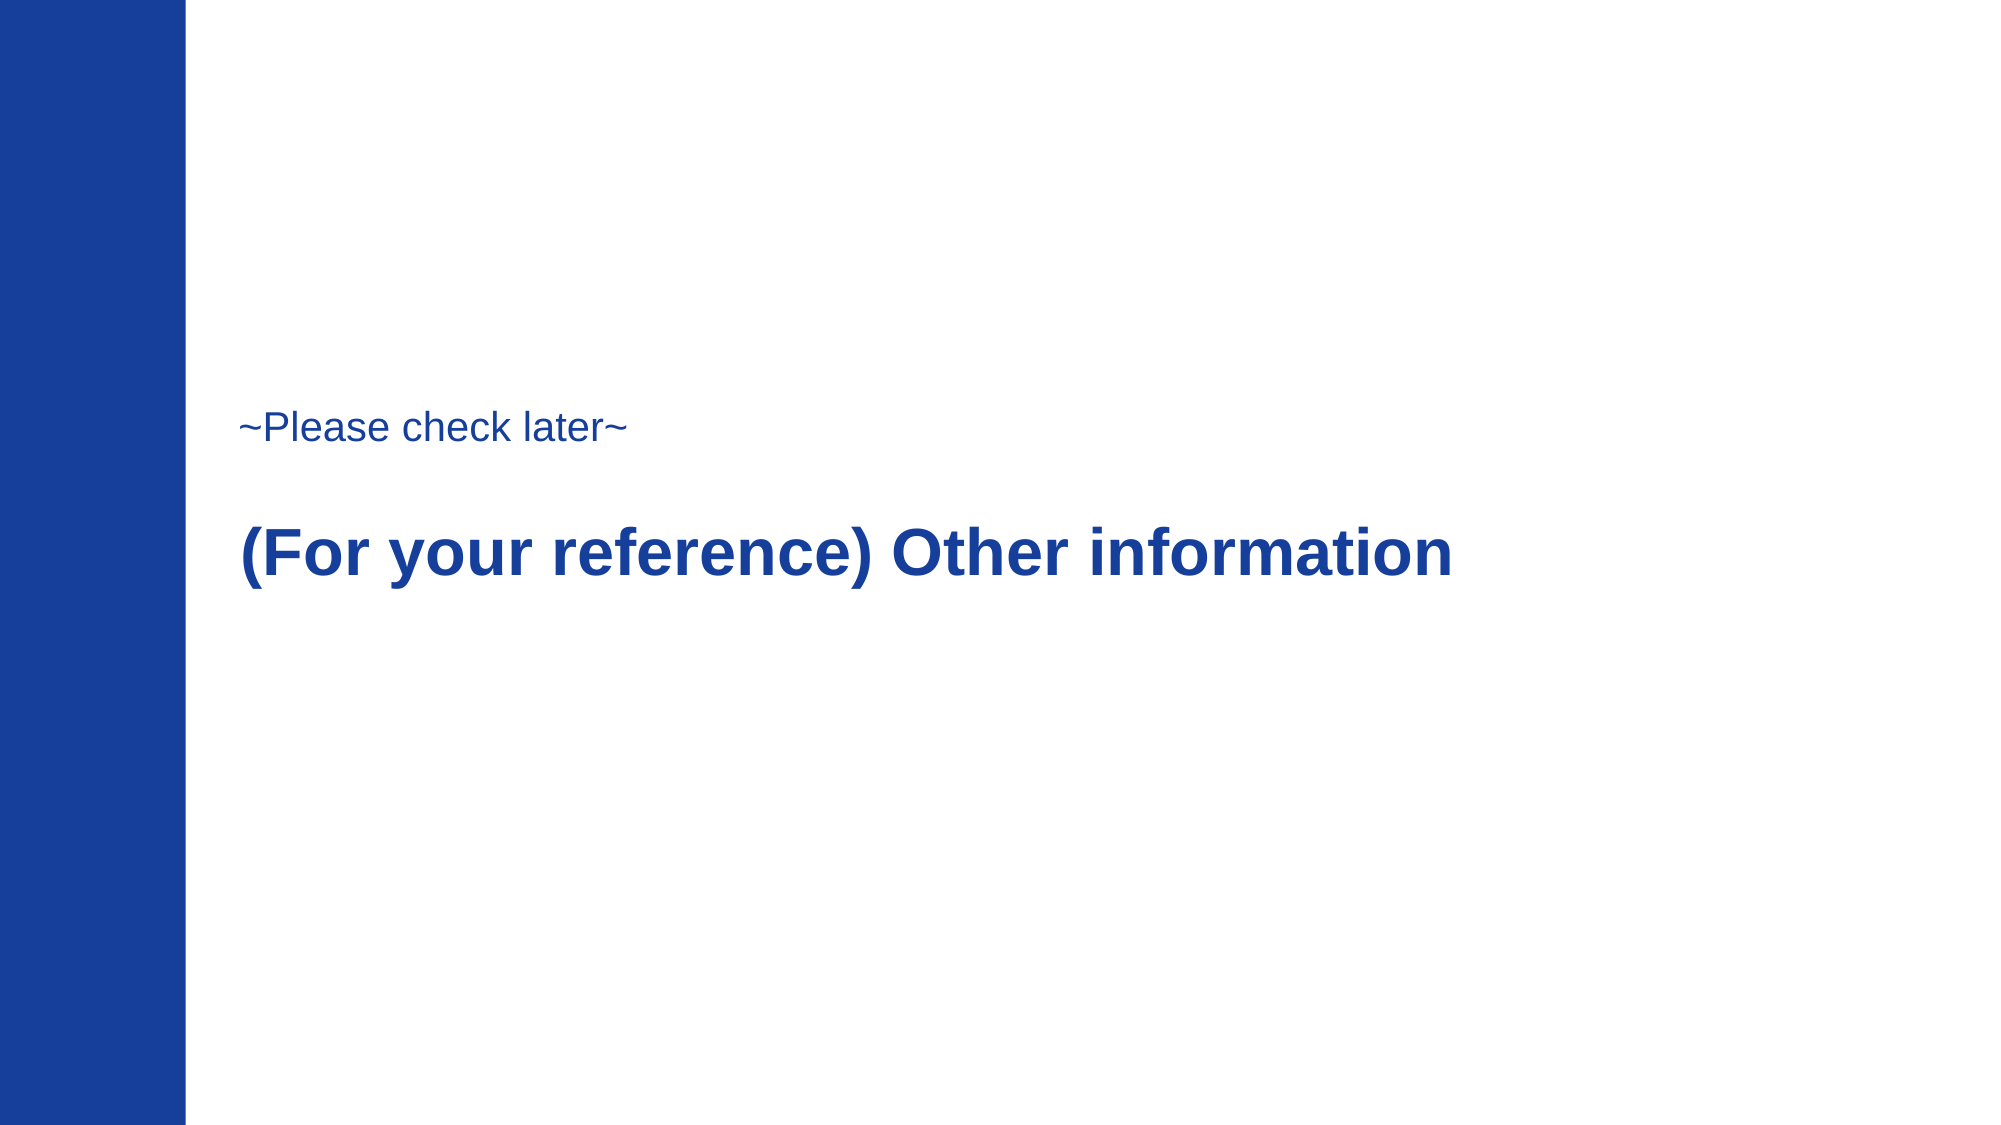

~Please check later~
(For your reference) Other information